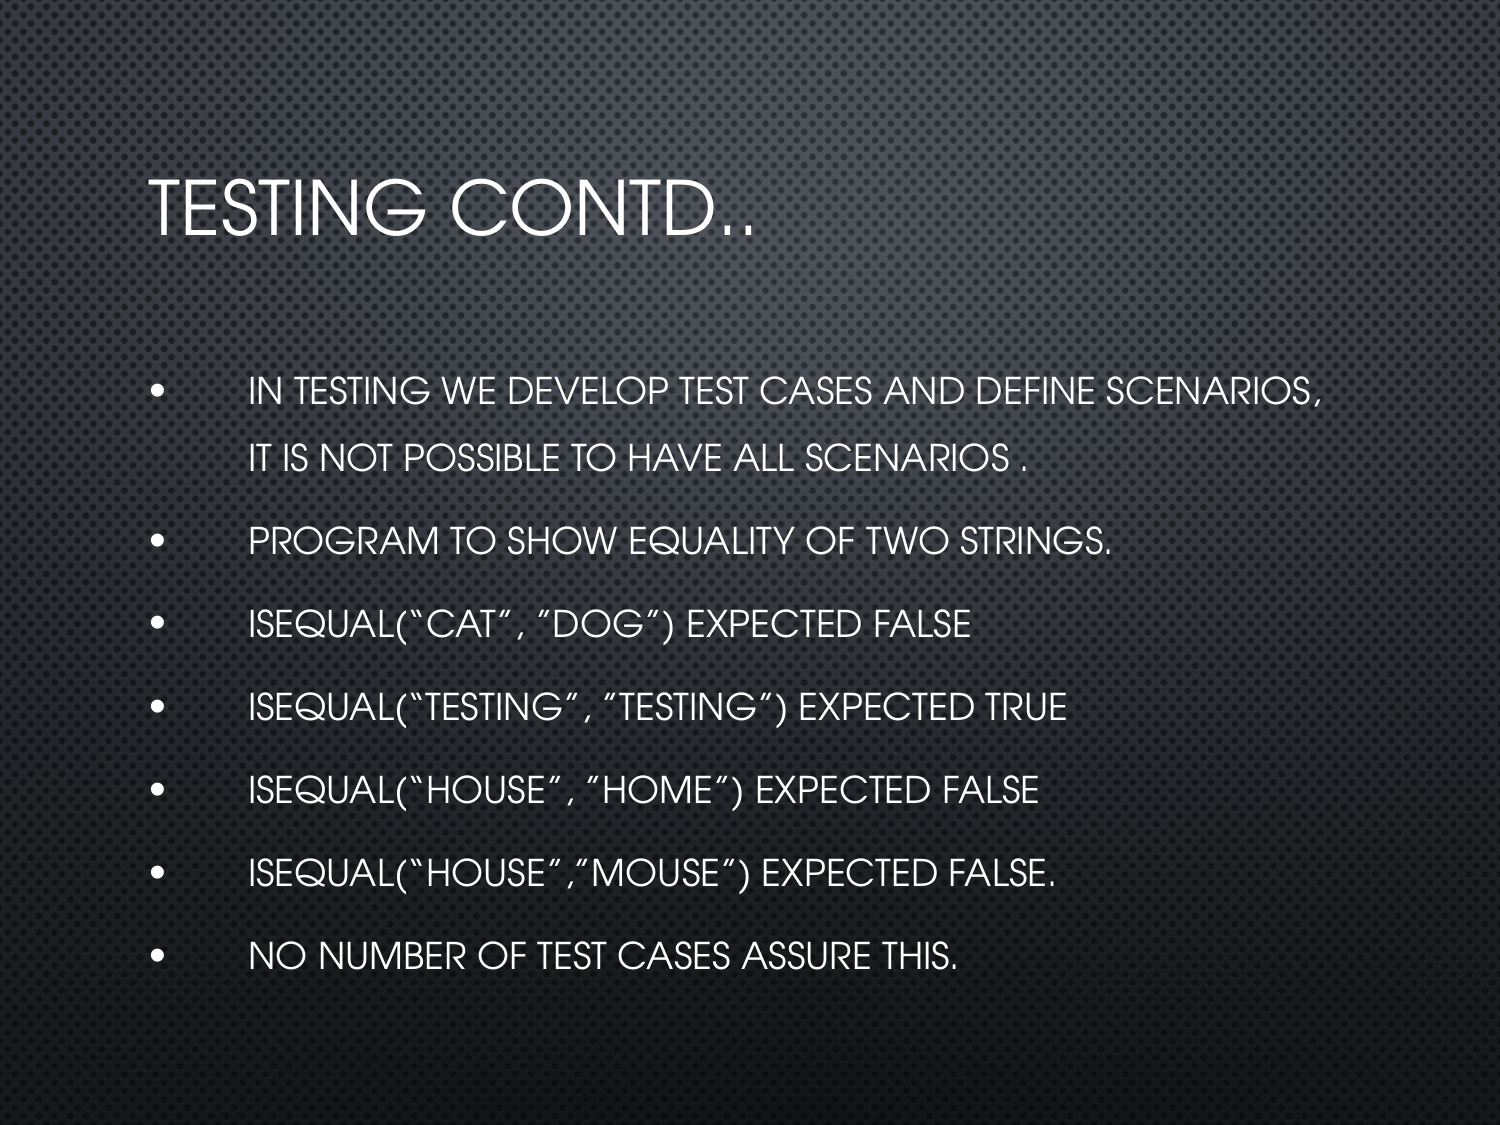

Testing contd..
In testing we develop test cases and define scenarios, it is not possible to have all scenarios .
Program to show equality of two strings.
isequal(“cat”, ”dog”) expected false
isequal(“testing”, ”testing”) expected true
isequal(“house”, ”home”) expected false
isequal(“house”,”mouse”) expected false.
No number of test cases assure this.